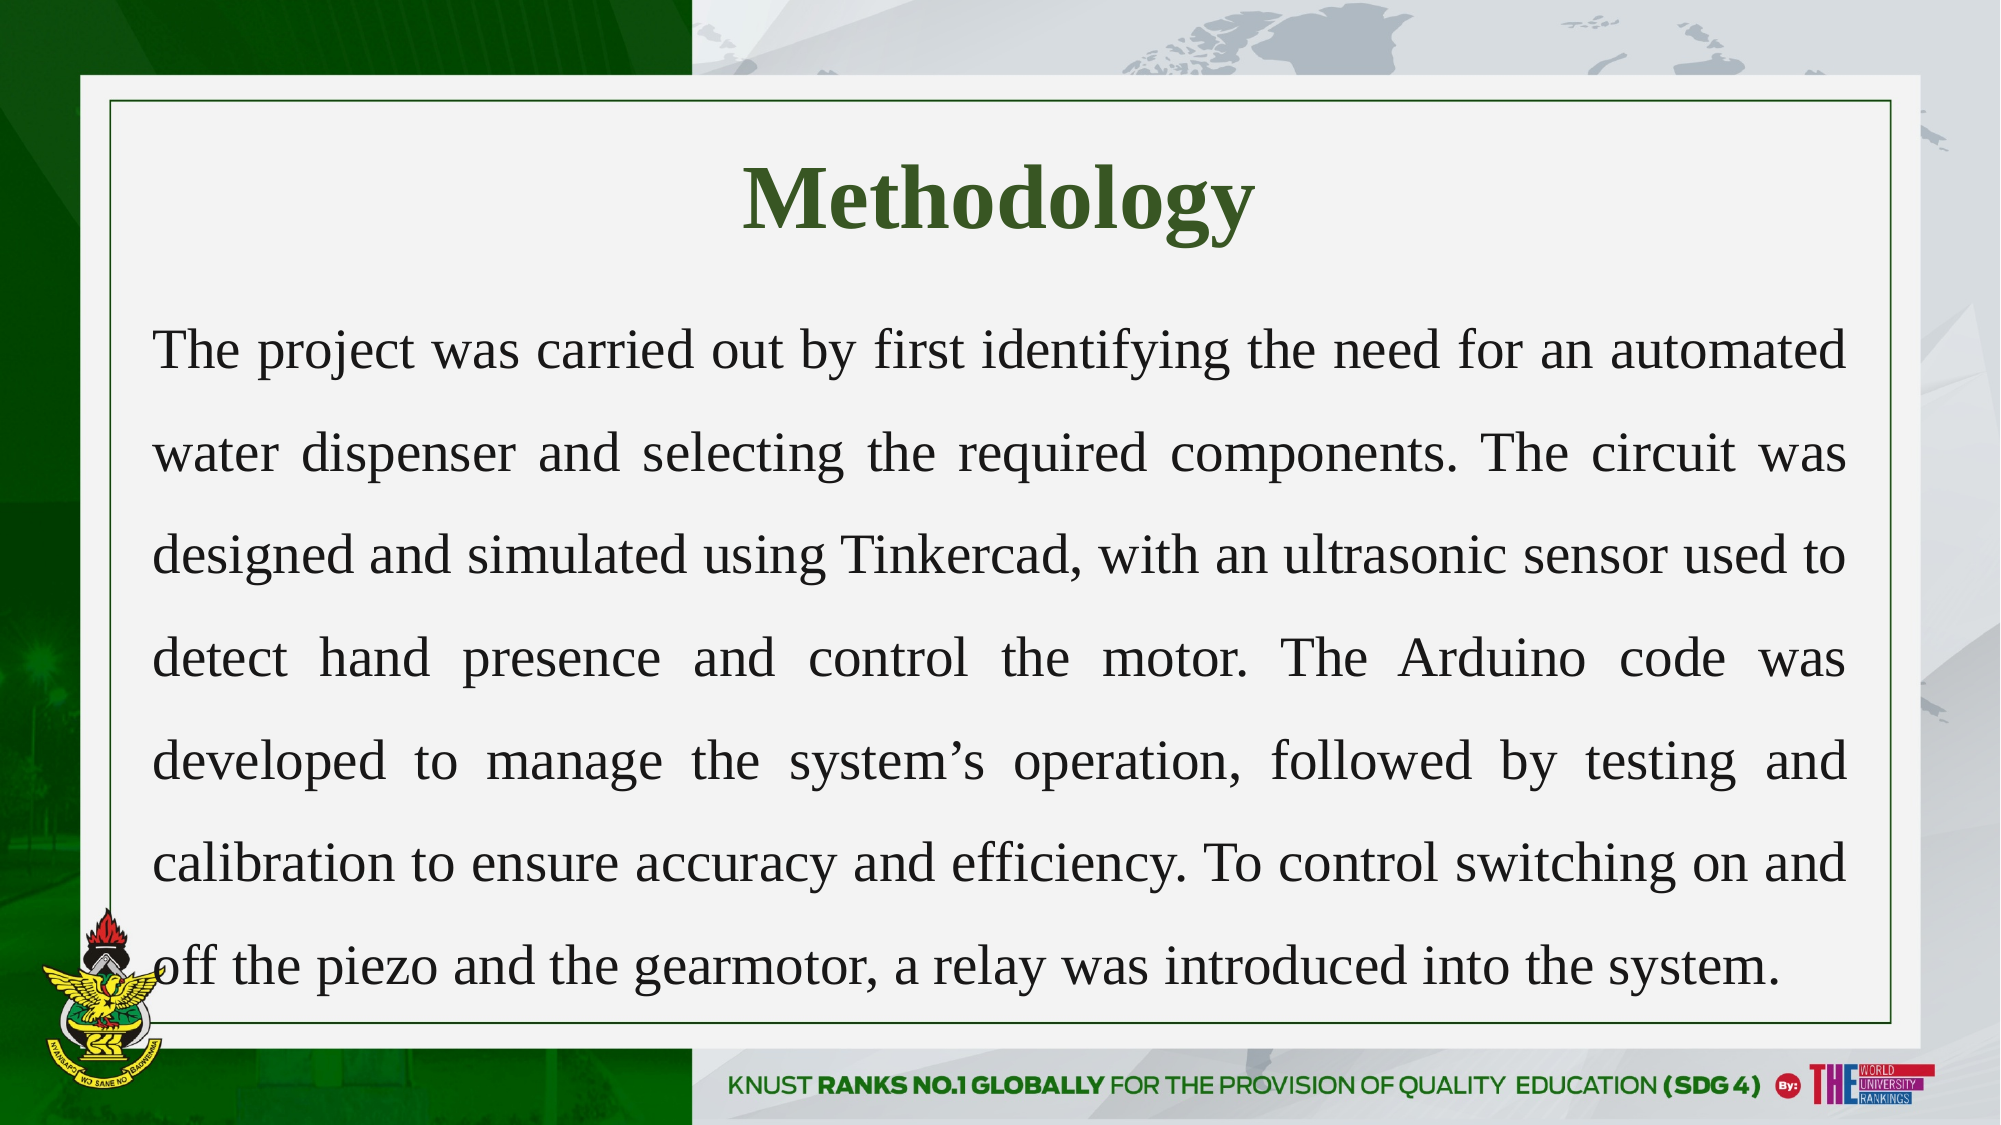

# Methodology
The project was carried out by first identifying the need for an automated water dispenser and selecting the required components. The circuit was designed and simulated using Tinkercad, with an ultrasonic sensor used to detect hand presence and control the motor. The Arduino code was developed to manage the system’s operation, followed by testing and calibration to ensure accuracy and efficiency. To control switching on and off the piezo and the gearmotor, a relay was introduced into the system.